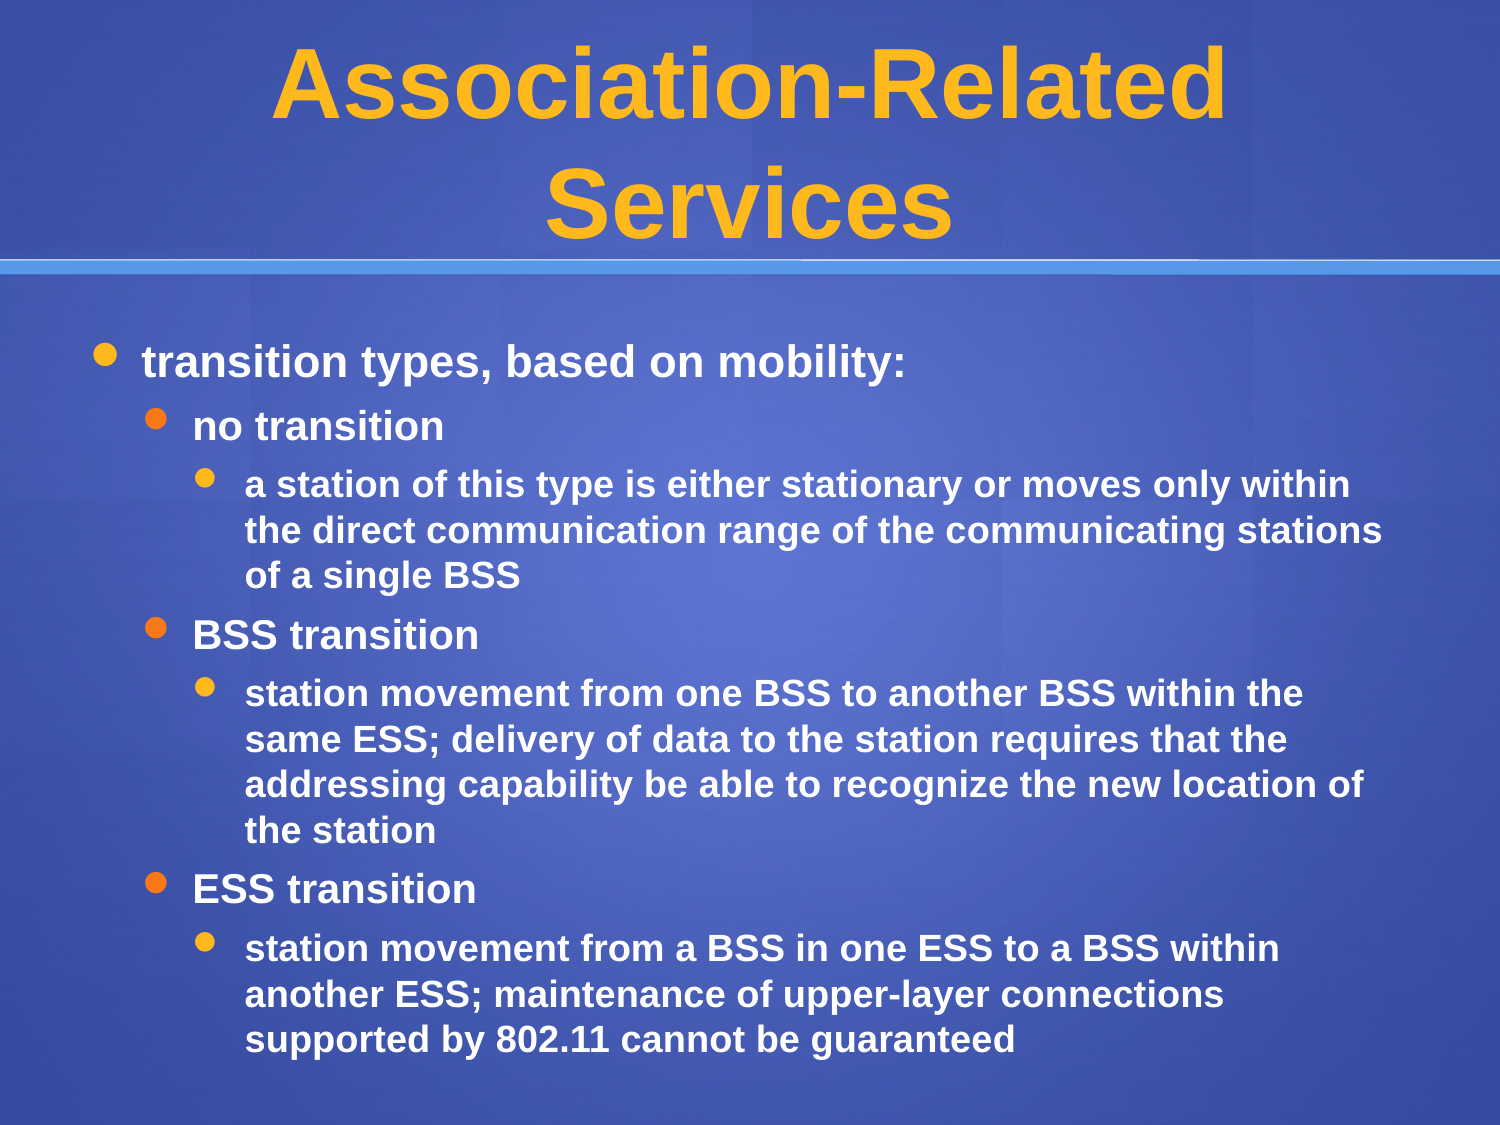

# Association-Related Services
transition types, based on mobility:
no transition
a station of this type is either stationary or moves only within the direct communication range of the communicating stations of a single BSS
BSS transition
station movement from one BSS to another BSS within the same ESS; delivery of data to the station requires that the addressing capability be able to recognize the new location of the station
ESS transition
station movement from a BSS in one ESS to a BSS within another ESS; maintenance of upper-layer connections supported by 802.11 cannot be guaranteed